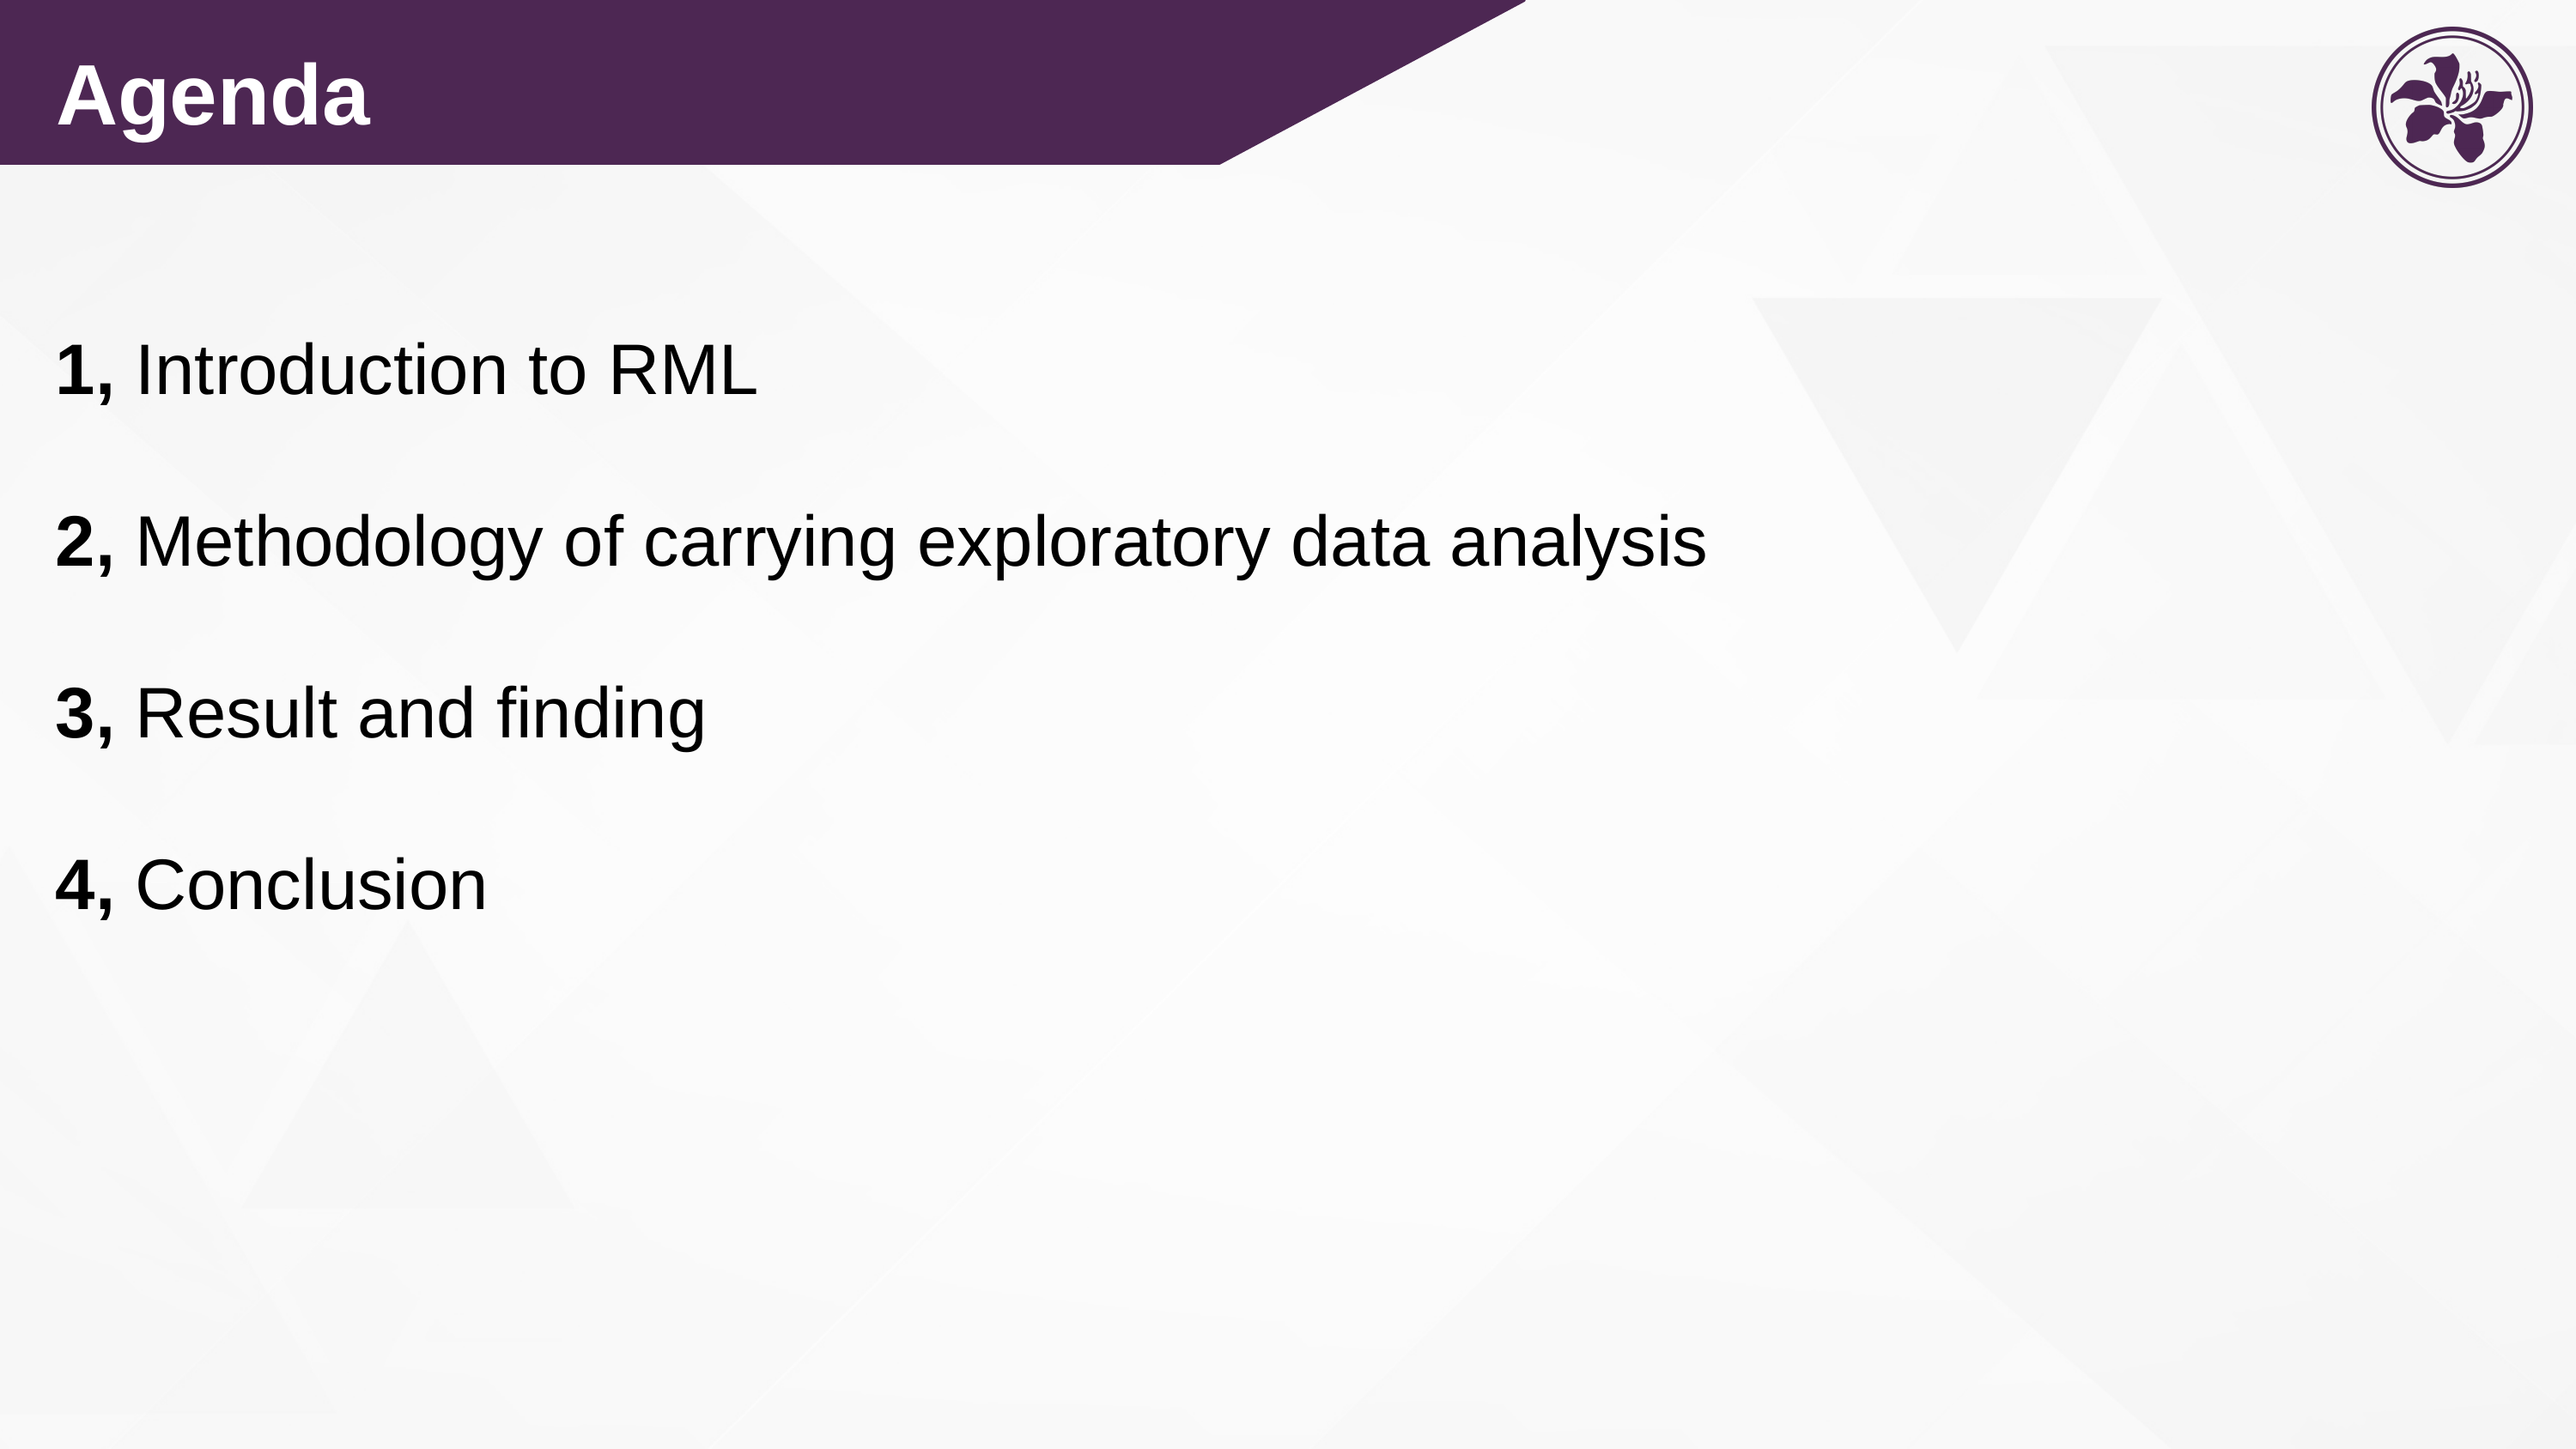

# Agenda
1, Introduction to RML
2, Methodology of carrying exploratory data analysis
3, Result and finding
4, Conclusion